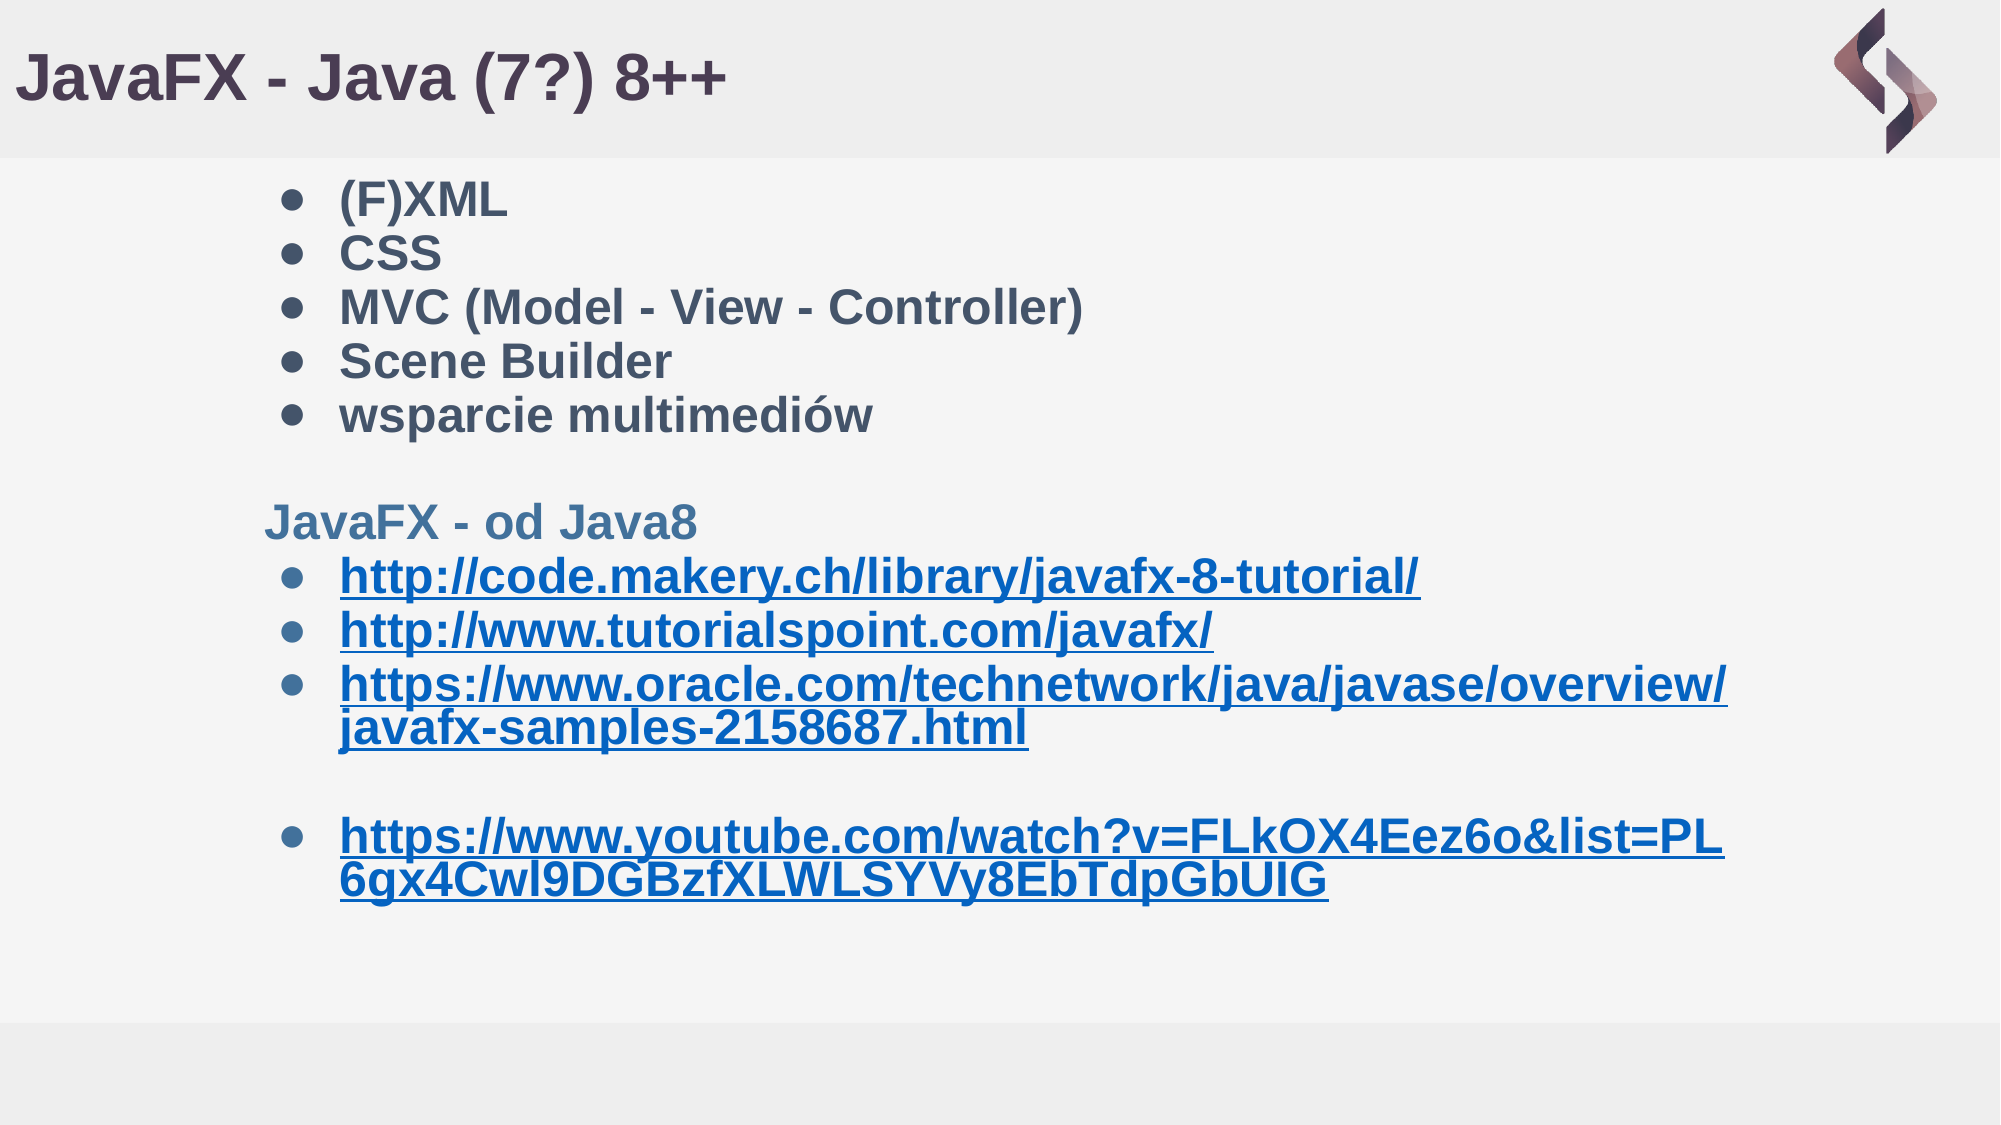

# JavaFX - Java (7?) 8++
(F)XML
CSS
MVC (Model - View - Controller)
Scene Builder
wsparcie multimediów

JavaFX - od Java8
http://code.makery.ch/library/javafx-8-tutorial/
http://www.tutorialspoint.com/javafx/
https://www.oracle.com/technetwork/java/javase/overview/javafx-samples-2158687.html

https://www.youtube.com/watch?v=FLkOX4Eez6o&list=PL6gx4Cwl9DGBzfXLWLSYVy8EbTdpGbUIG